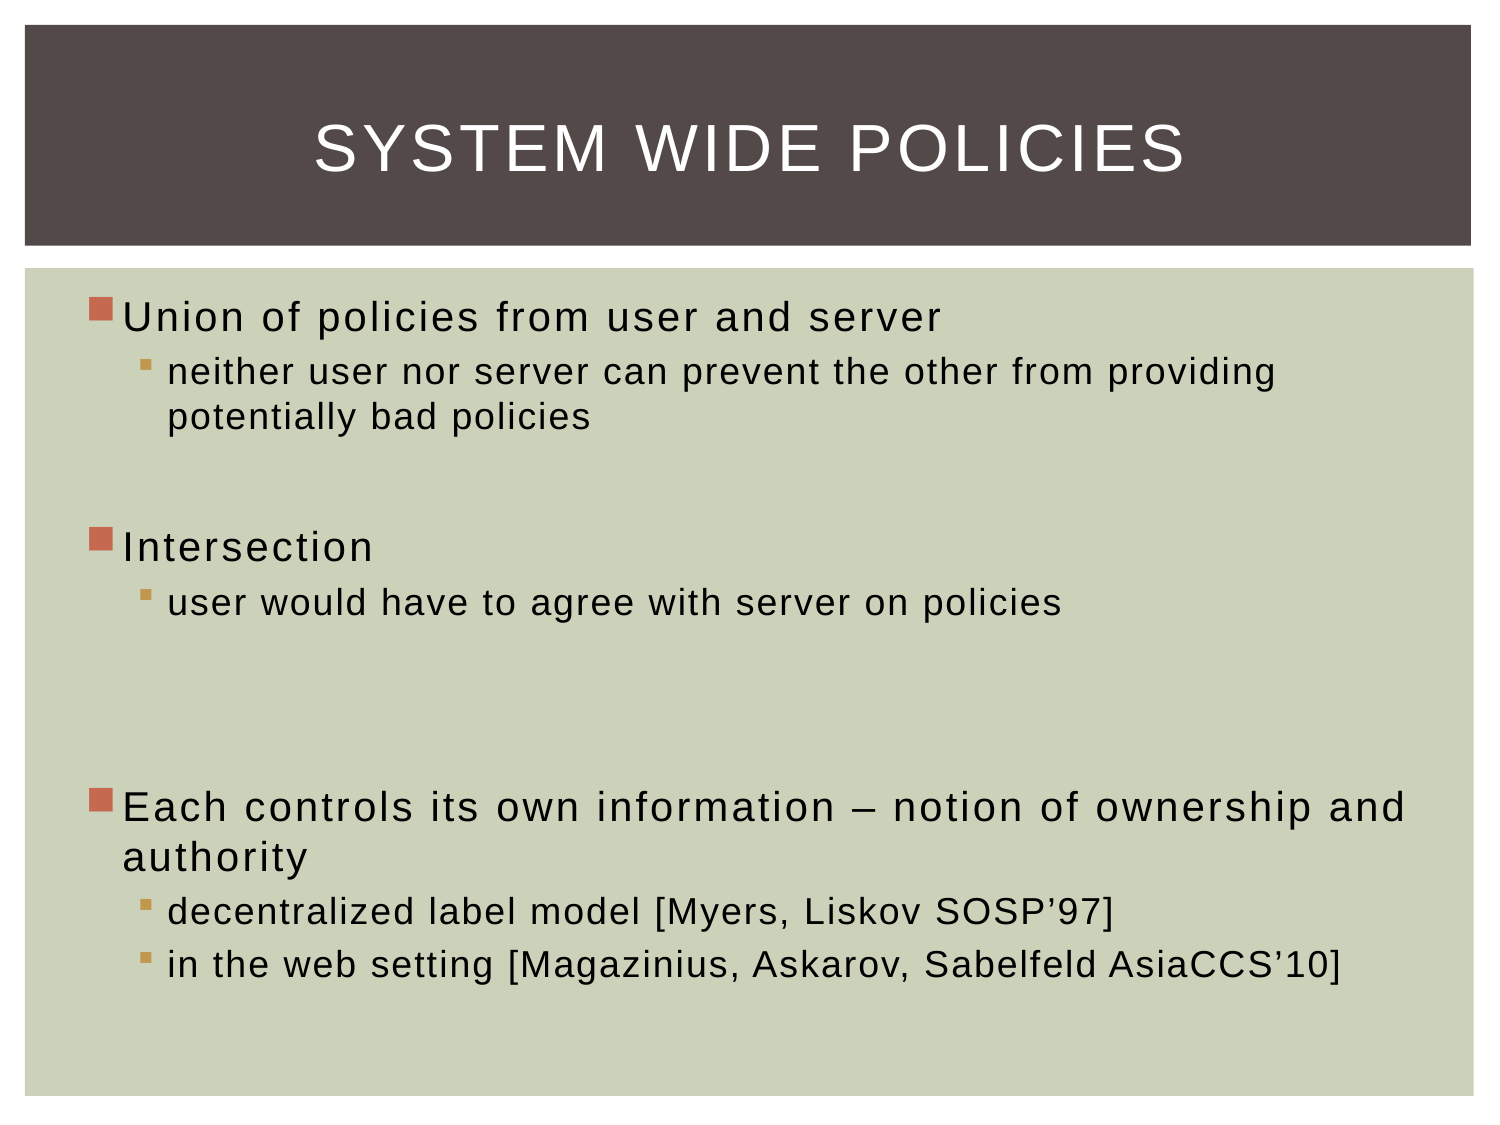

# System wide policies
Union of policies from user and server
neither user nor server can prevent the other from providing potentially bad policies

Intersection
user would have to agree with server on policies

Each controls its own information – notion of ownership and authority
decentralized label model [Myers, Liskov SOSP’97]
in the web setting [Magazinius, Askarov, Sabelfeld AsiaCCS’10]